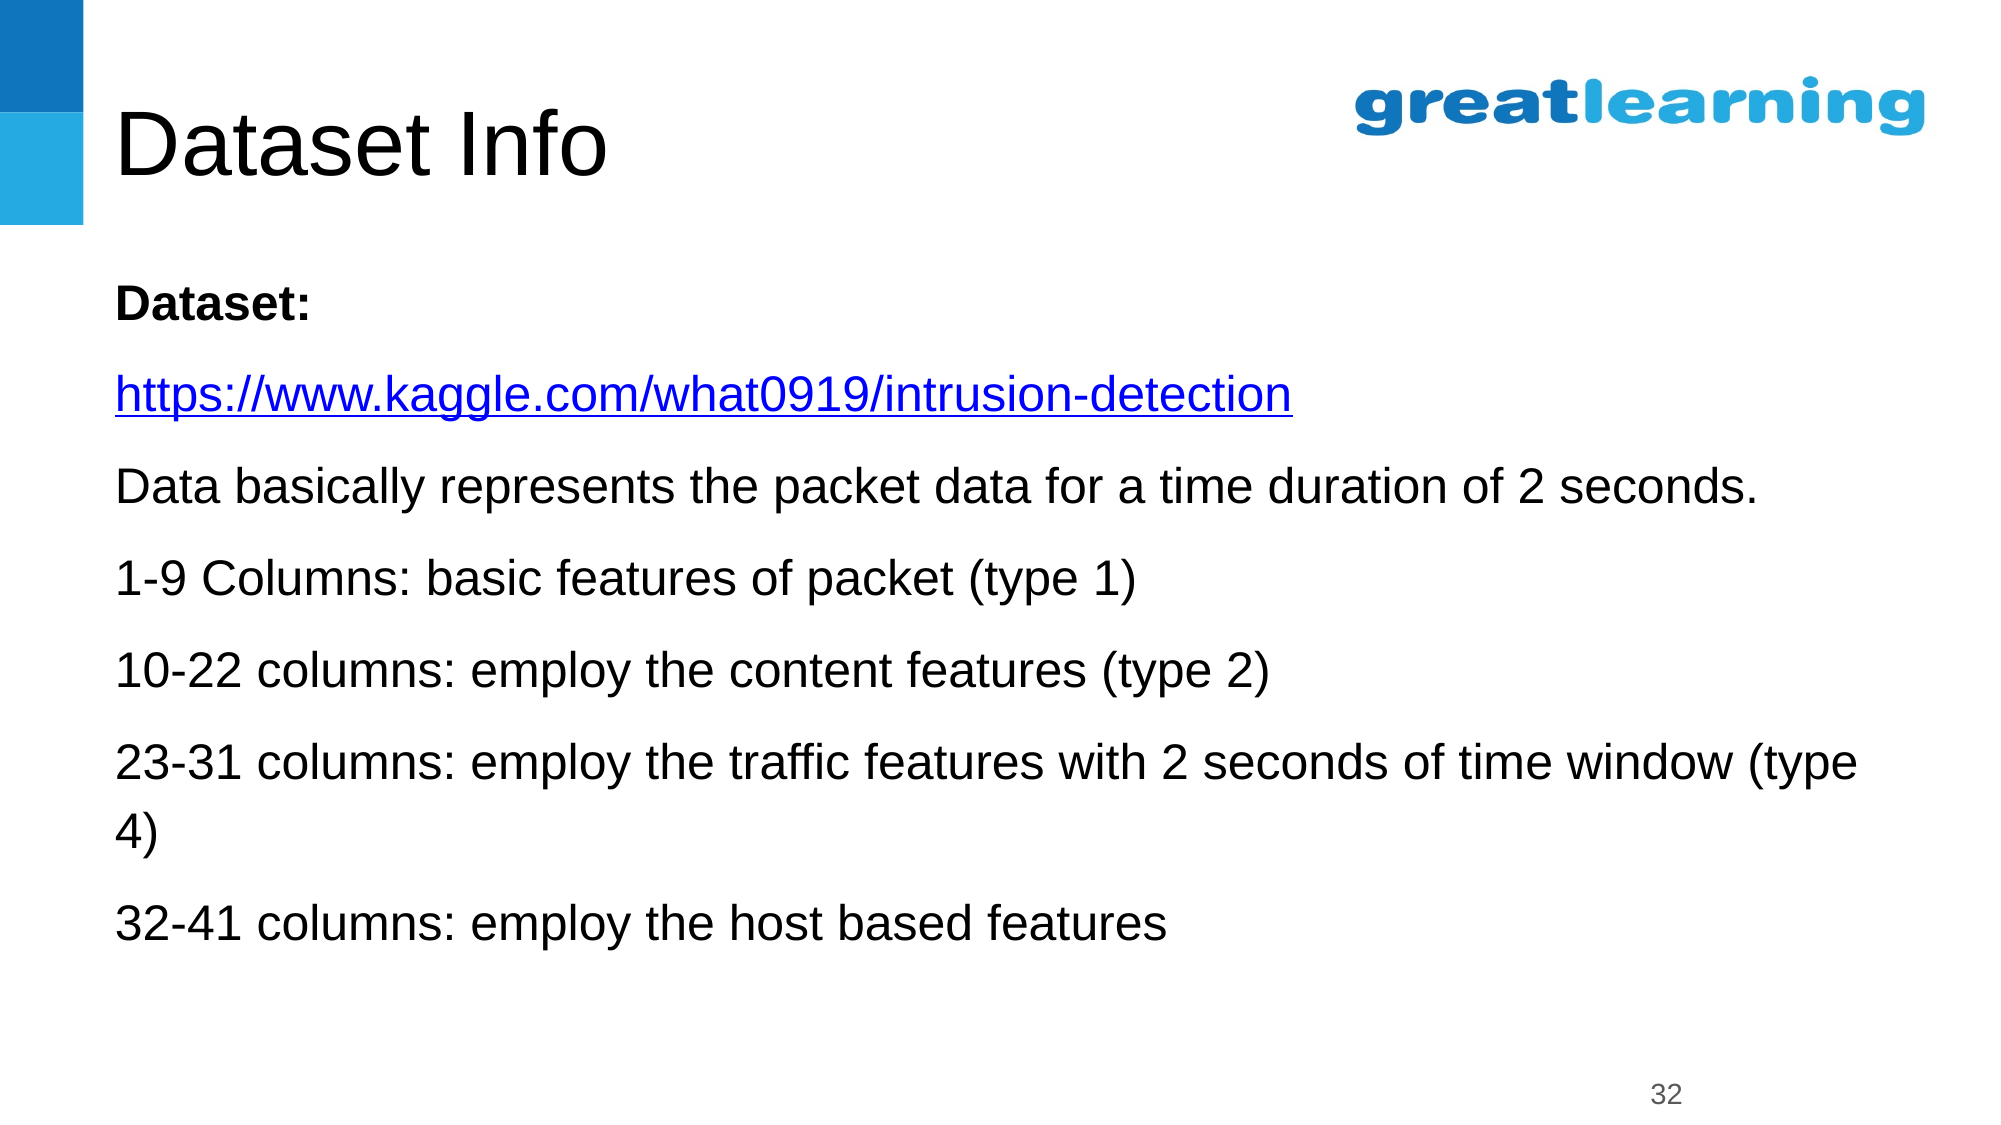

# Dataset Info
Dataset:
https://www.kaggle.com/what0919/intrusion-detection
Data basically represents the packet data for a time duration of 2 seconds.
1-9 Columns: basic features of packet (type 1)
10-22 columns: employ the content features (type 2)
23-31 columns: employ the traffic features with 2 seconds of time window (type 4)
32-41 columns: employ the host based features

32